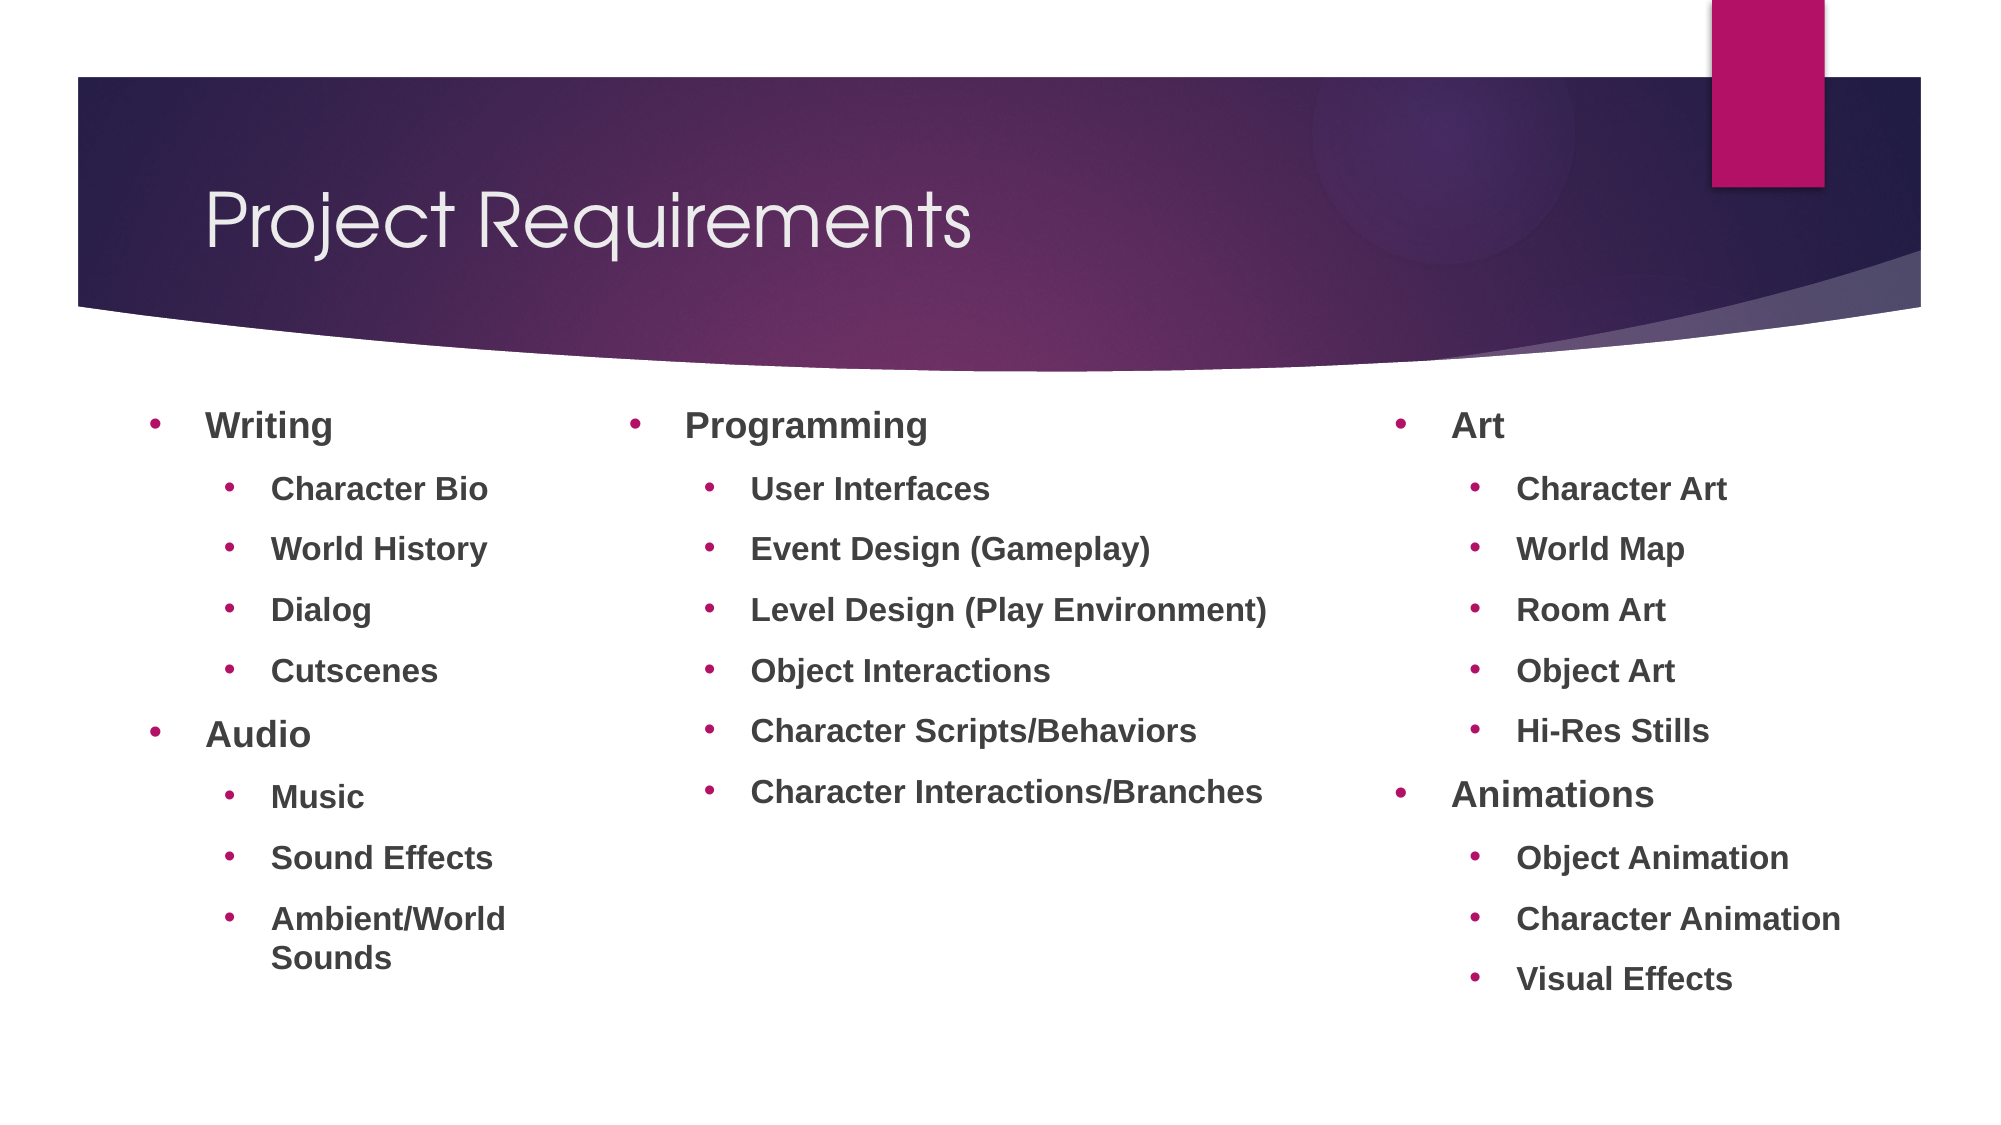

# Project Requirements
Writing
Character Bio
World History
Dialog
Cutscenes
Audio
Music
Sound Effects
Ambient/World Sounds
Programming
User Interfaces
Event Design (Gameplay)
Level Design (Play Environment)
Object Interactions
Character Scripts/Behaviors
Character Interactions/Branches

Art
Character Art
World Map
Room Art
Object Art
Hi-Res Stills
Animations
Object Animation
Character Animation
Visual Effects